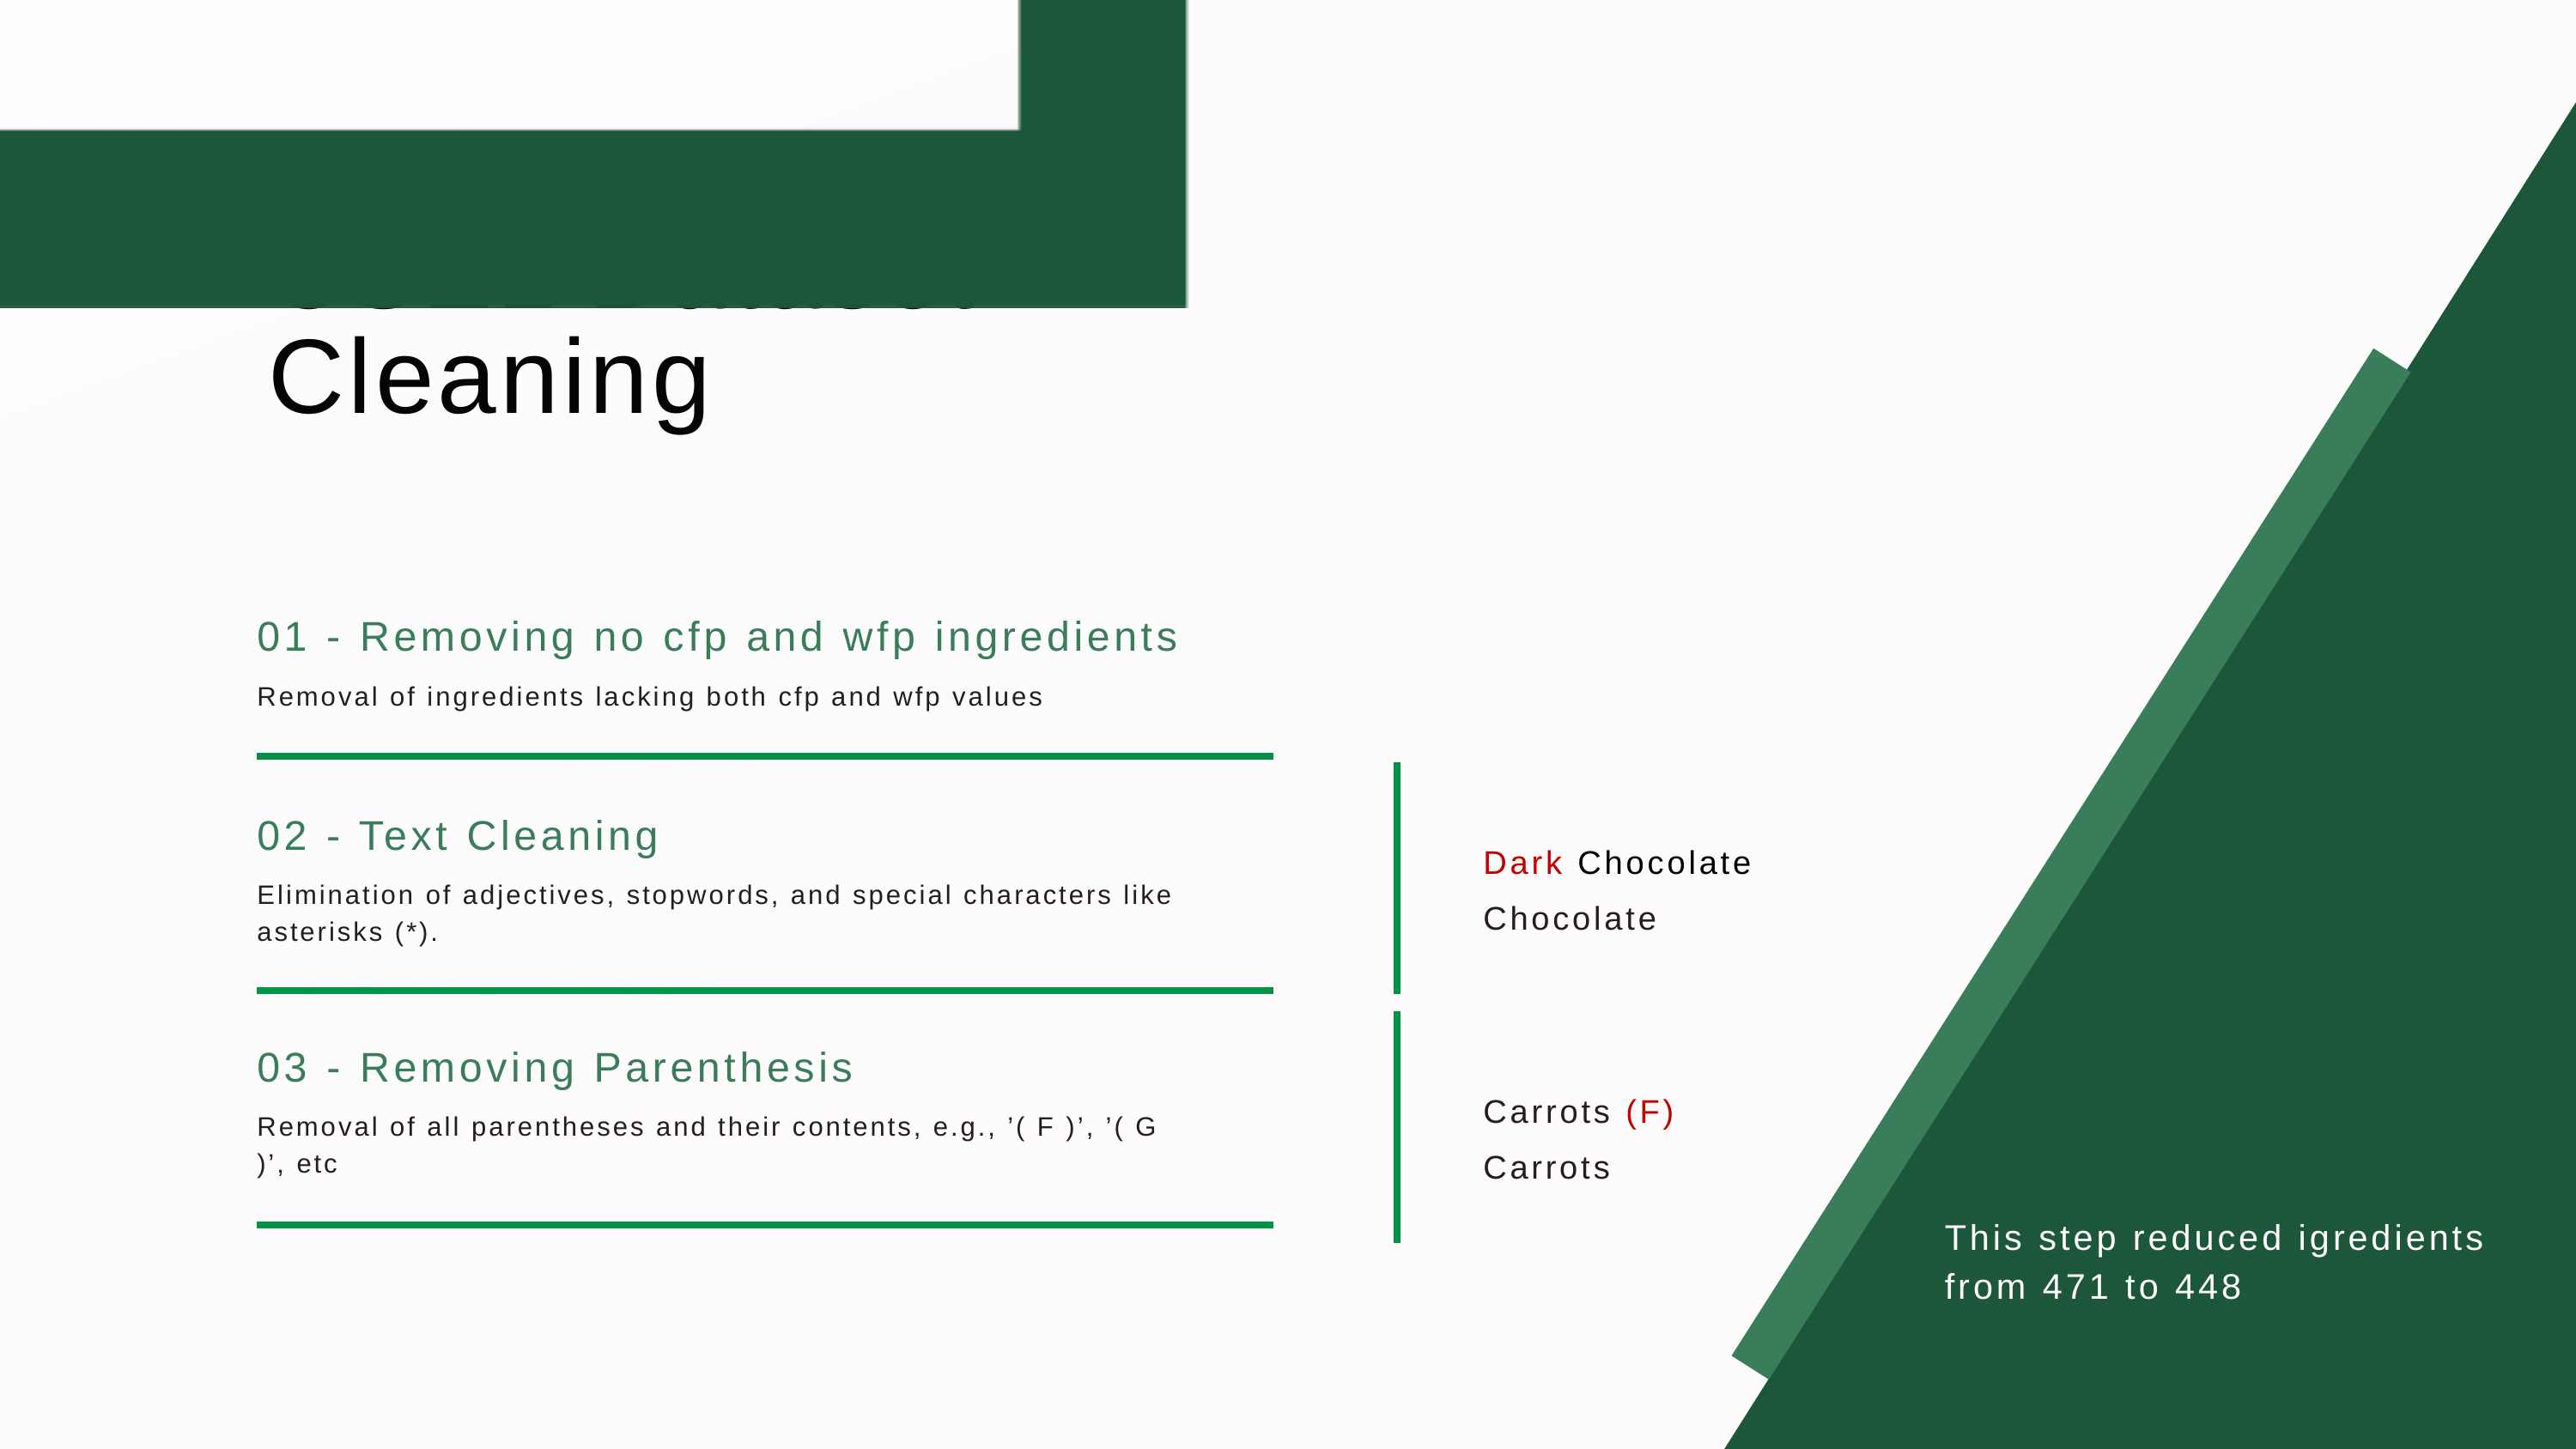

CSEL Dataset Cleaning

01 - Removing no cfp and wfp ingredients
Removal of ingredients lacking both cfp and wfp values

02 - Text Cleaning
Dark Chocolate
Elimination of adjectives, stopwords, and special characters like asterisks (*).
Chocolate

03 - Removing Parenthesis
Carrots (F)
Removal of all parentheses and their contents, e.g., ’( F )’, ’( G )’, etc
Carrots
This step reduced igredients from 471 to 448